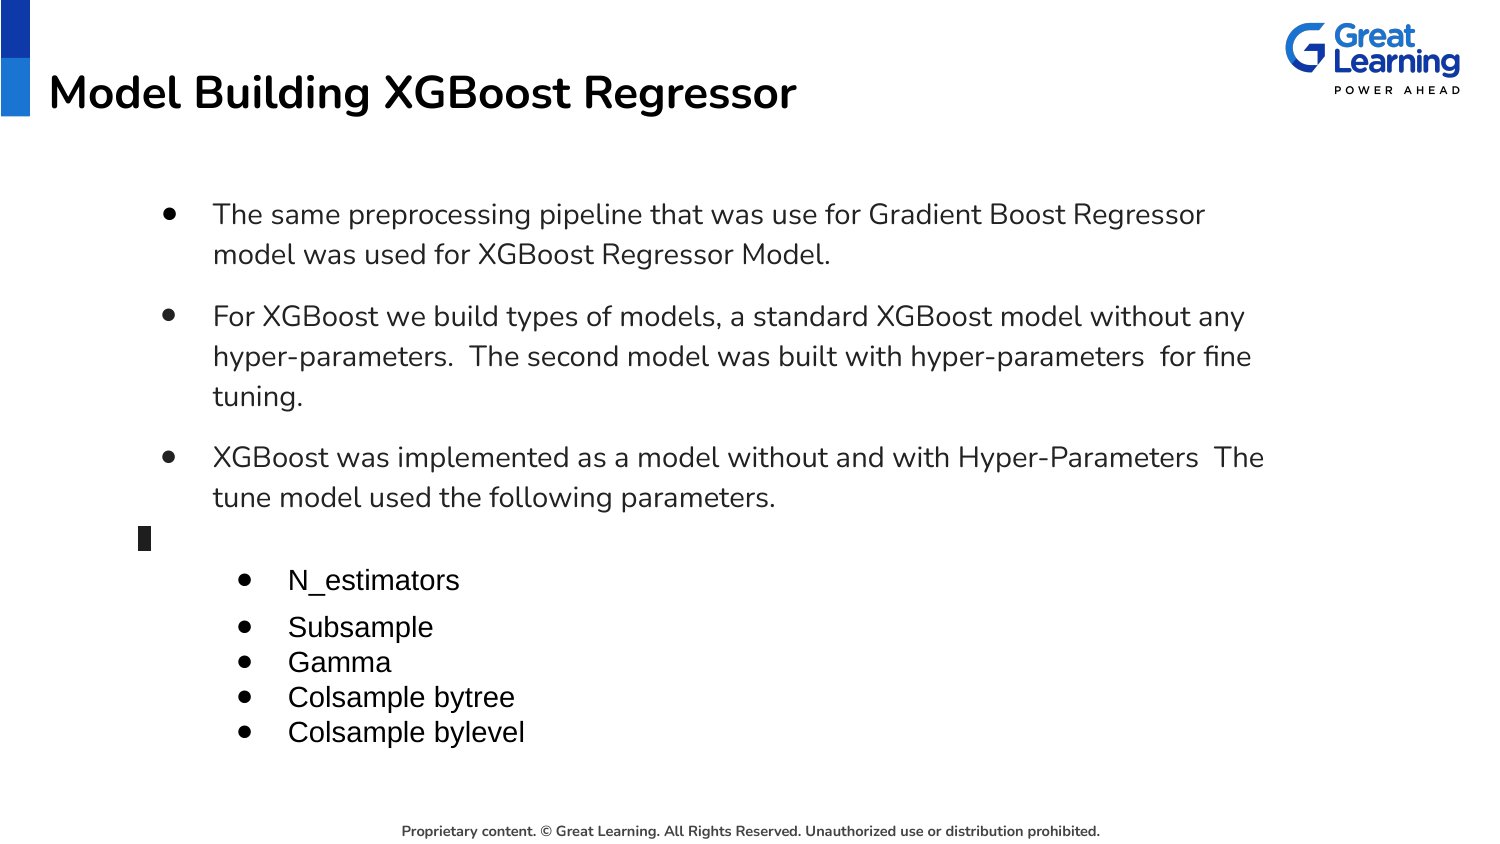

# Model Building XGBoost Regressor
The same preprocessing pipeline that was use for Gradient Boost Regressor model was used for XGBoost Regressor Model.
For XGBoost we build types of models, a standard XGBoost model without any hyper-parameters.  The second model was built with hyper-parameters  for fine tuning.
XGBoost was implemented as a model without and with Hyper-Parameters  The tune model used the following parameters.

N_estimators
Subsample
Gamma
Colsample bytree
Colsample bylevel